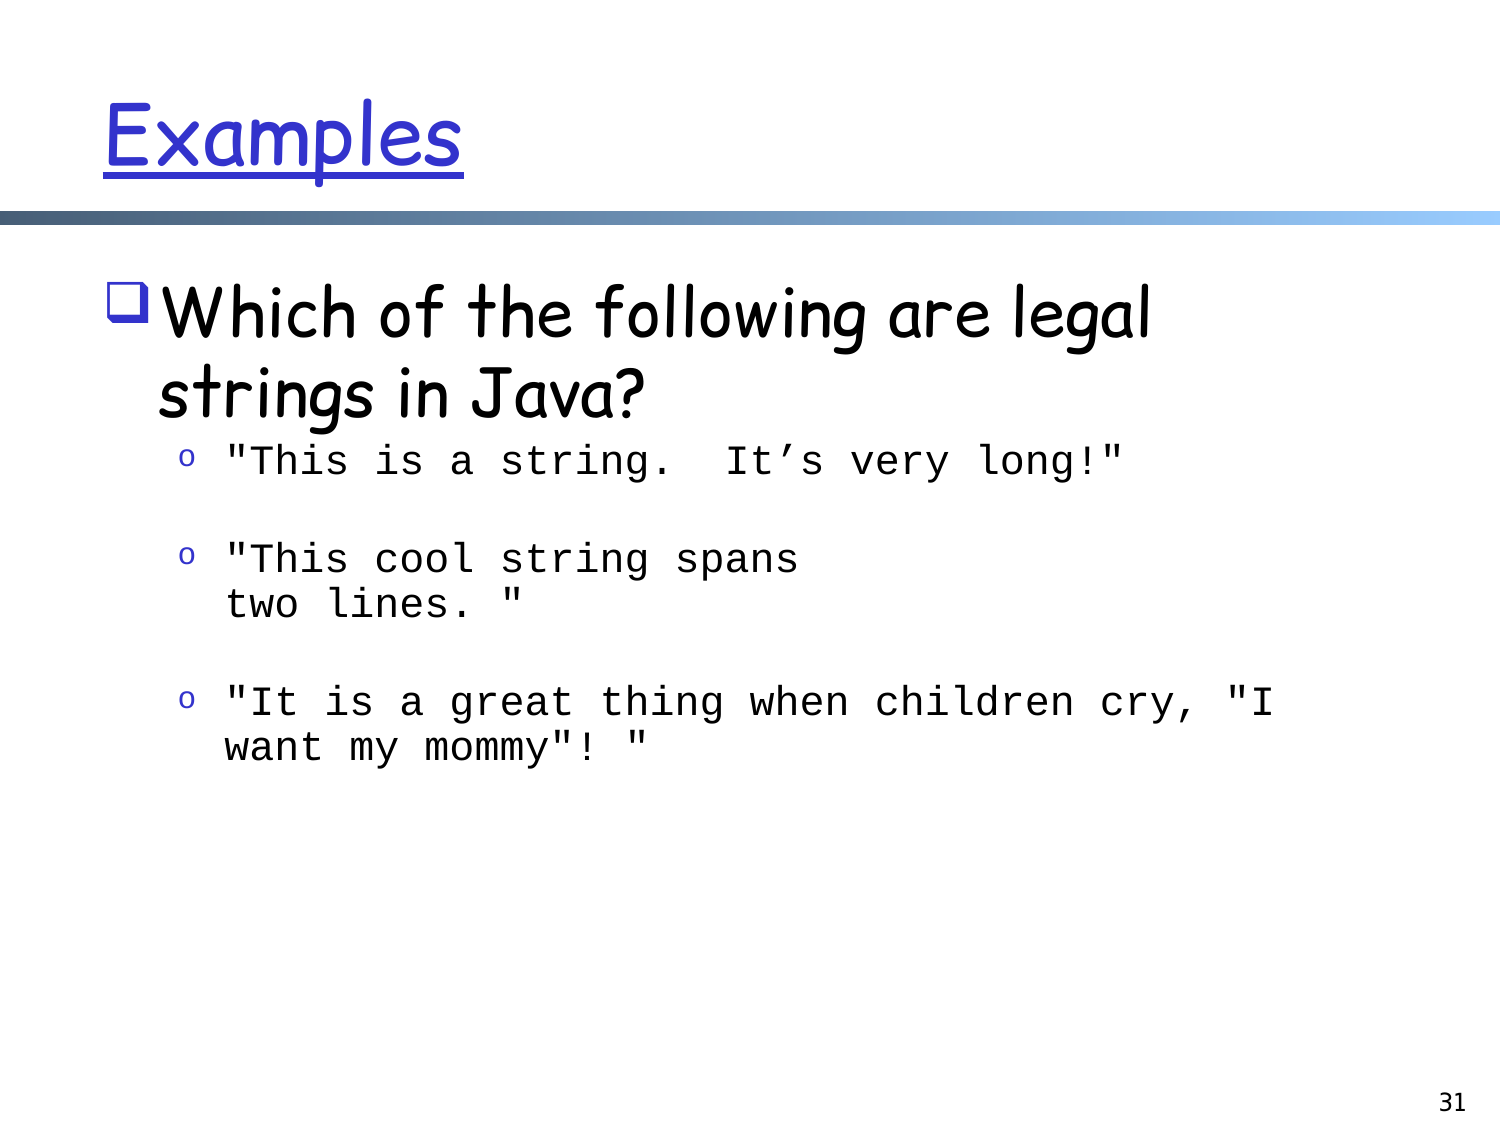

# Examples
Which of the following are legal strings in Java?
"This is a string.  It’s very long!"
"This cool string spans
two lines. "
"It is a great thing when children cry, "I want my mommy"! "
31